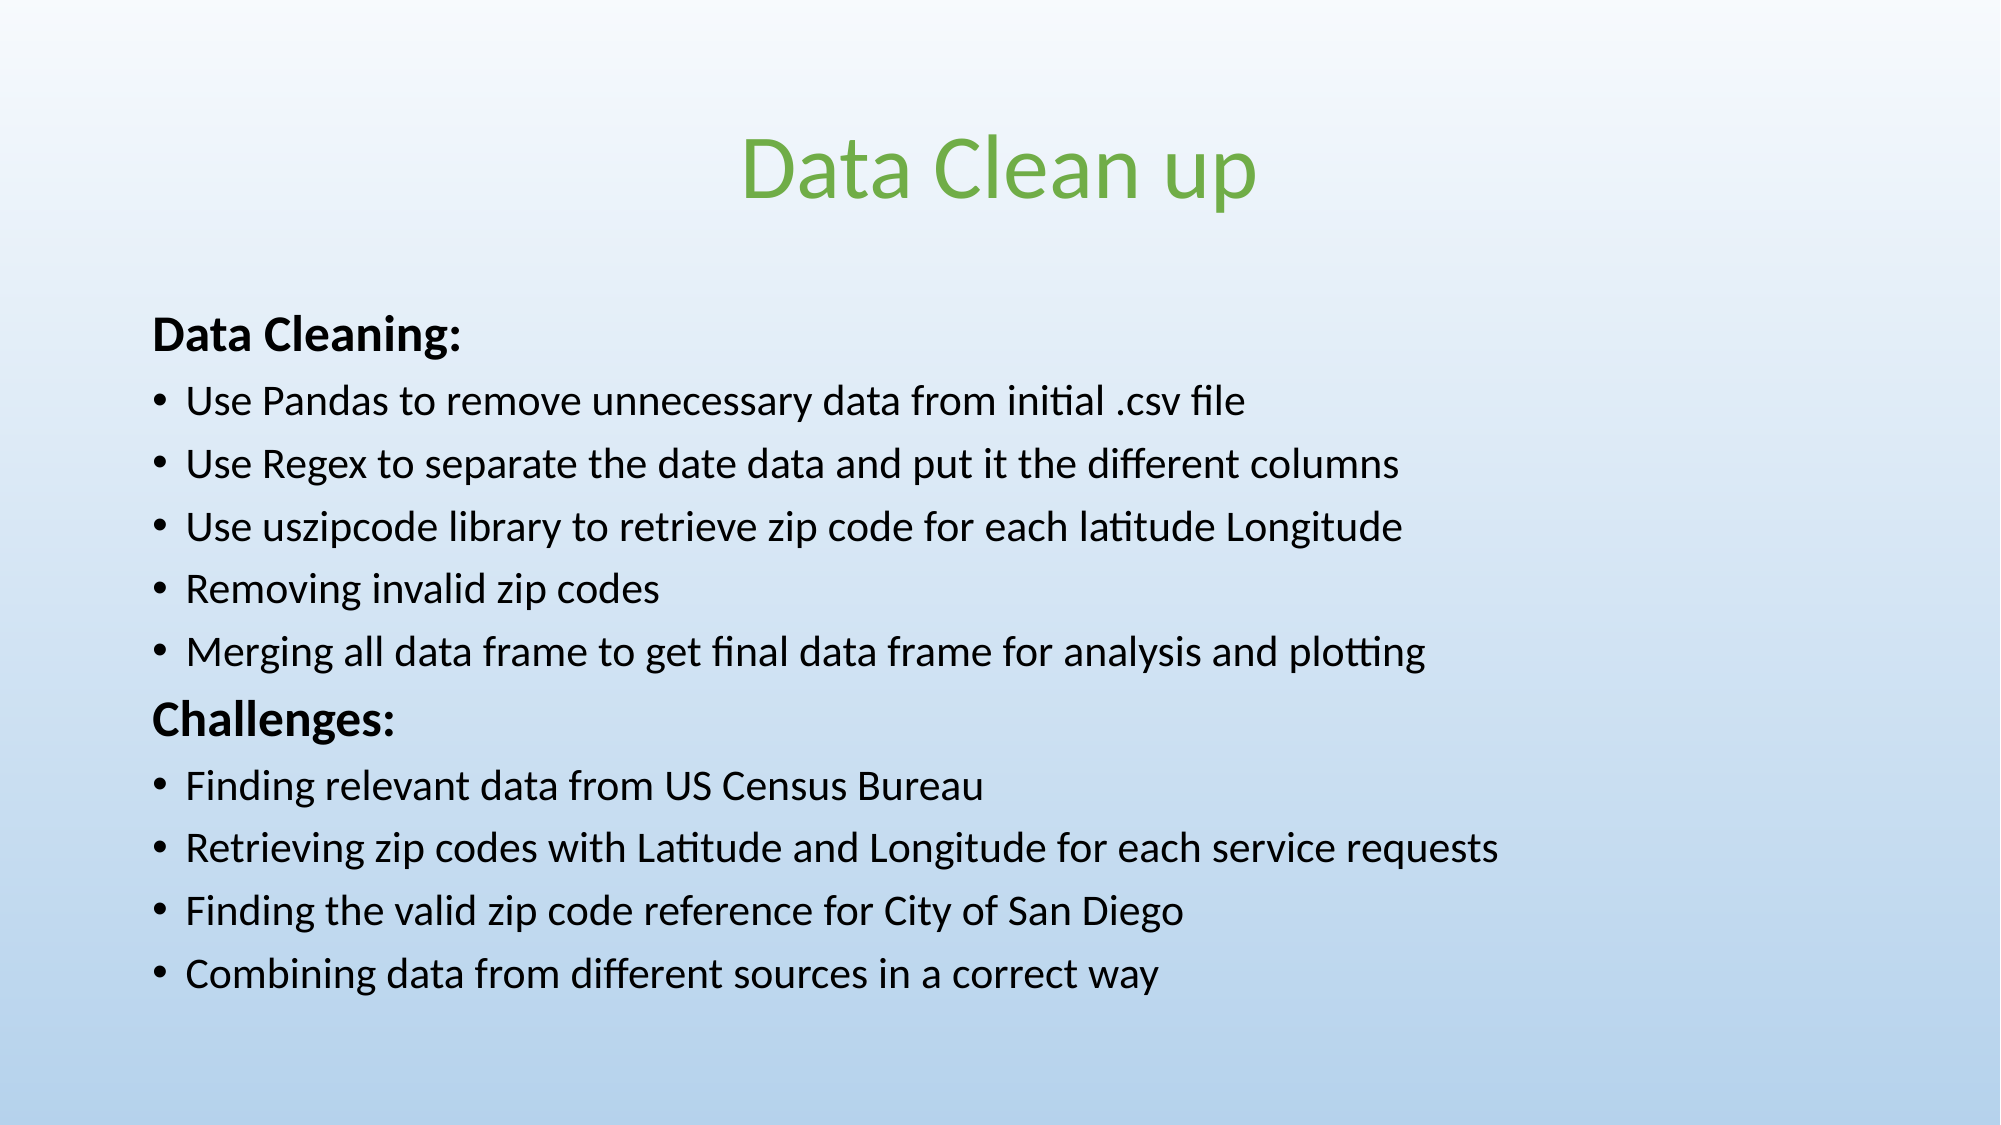

# Data Clean up
Data Cleaning:
Use Pandas to remove unnecessary data from initial .csv file
Use Regex to separate the date data and put it the different columns
Use uszipcode library to retrieve zip code for each latitude Longitude
Removing invalid zip codes
Merging all data frame to get final data frame for analysis and plotting
Challenges:
Finding relevant data from US Census Bureau
Retrieving zip codes with Latitude and Longitude for each service requests
Finding the valid zip code reference for City of San Diego
Combining data from different sources in a correct way